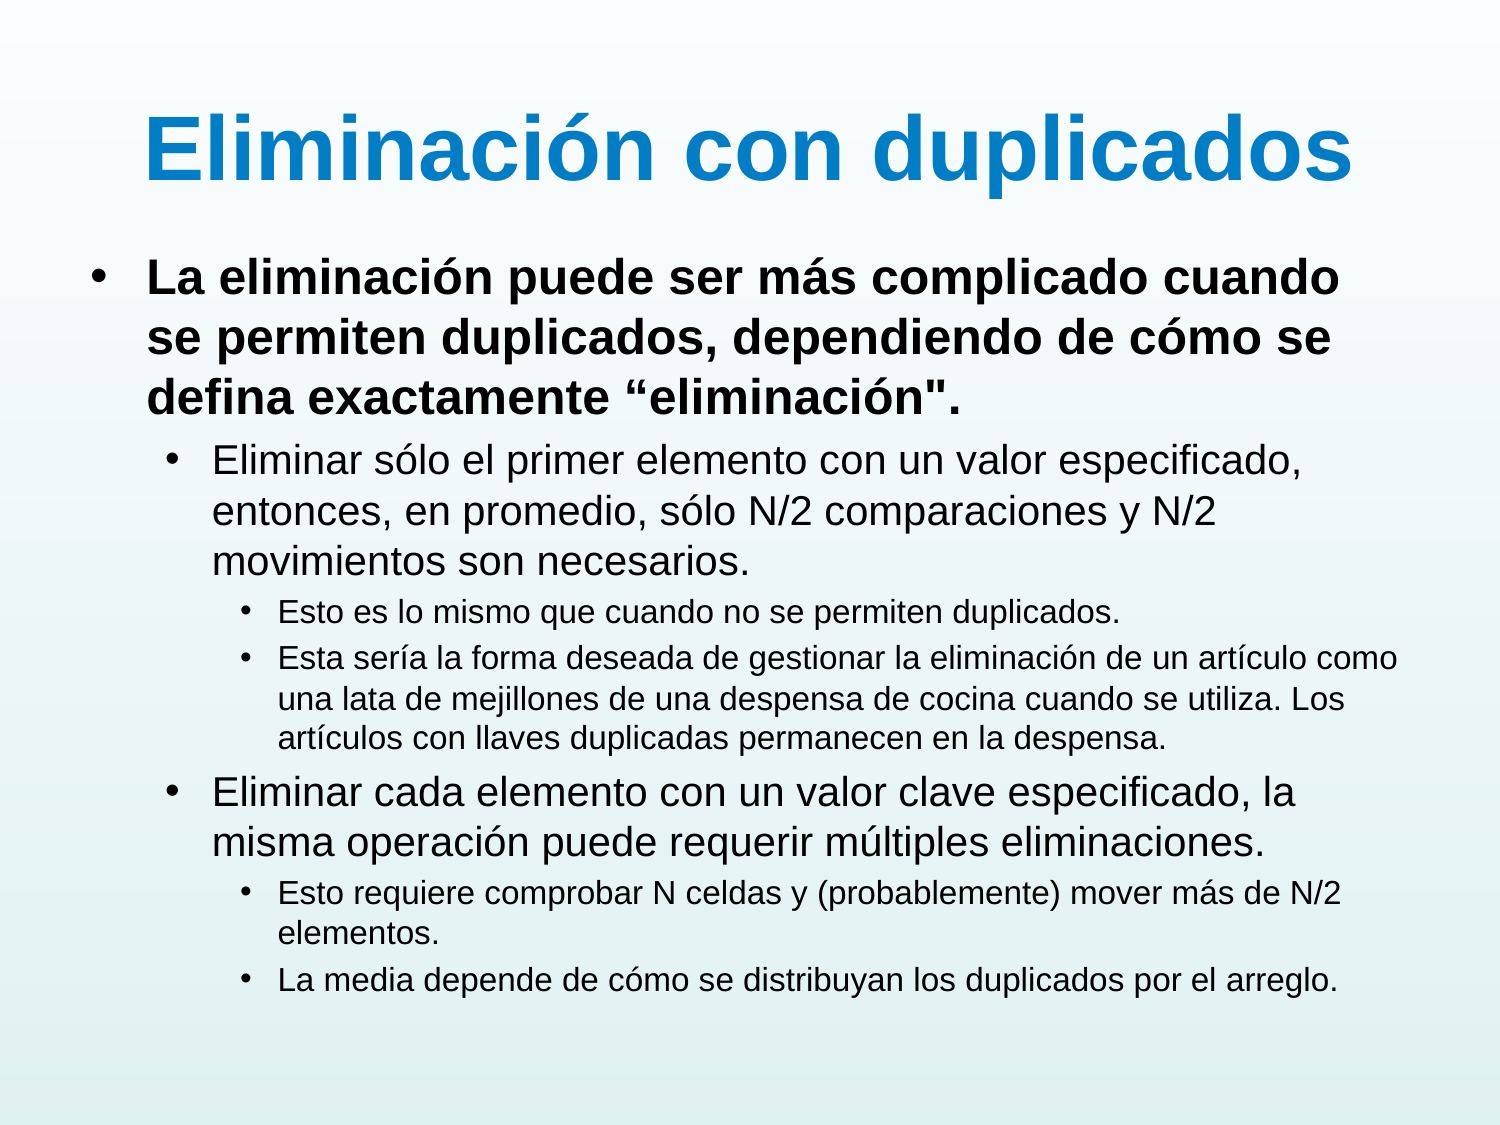

# Eliminación con duplicados
La eliminación puede ser más complicado cuando se permiten duplicados, dependiendo de cómo se defina exactamente “eliminación".
Eliminar sólo el primer elemento con un valor especificado, entonces, en promedio, sólo N/2 comparaciones y N/2 movimientos son necesarios.
Esto es lo mismo que cuando no se permiten duplicados.
Esta sería la forma deseada de gestionar la eliminación de un artículo como una lata de mejillones de una despensa de cocina cuando se utiliza. Los artículos con llaves duplicadas permanecen en la despensa.
Eliminar cada elemento con un valor clave especificado, la misma operación puede requerir múltiples eliminaciones.
Esto requiere comprobar N celdas y (probablemente) mover más de N/2 elementos.
La media depende de cómo se distribuyan los duplicados por el arreglo.